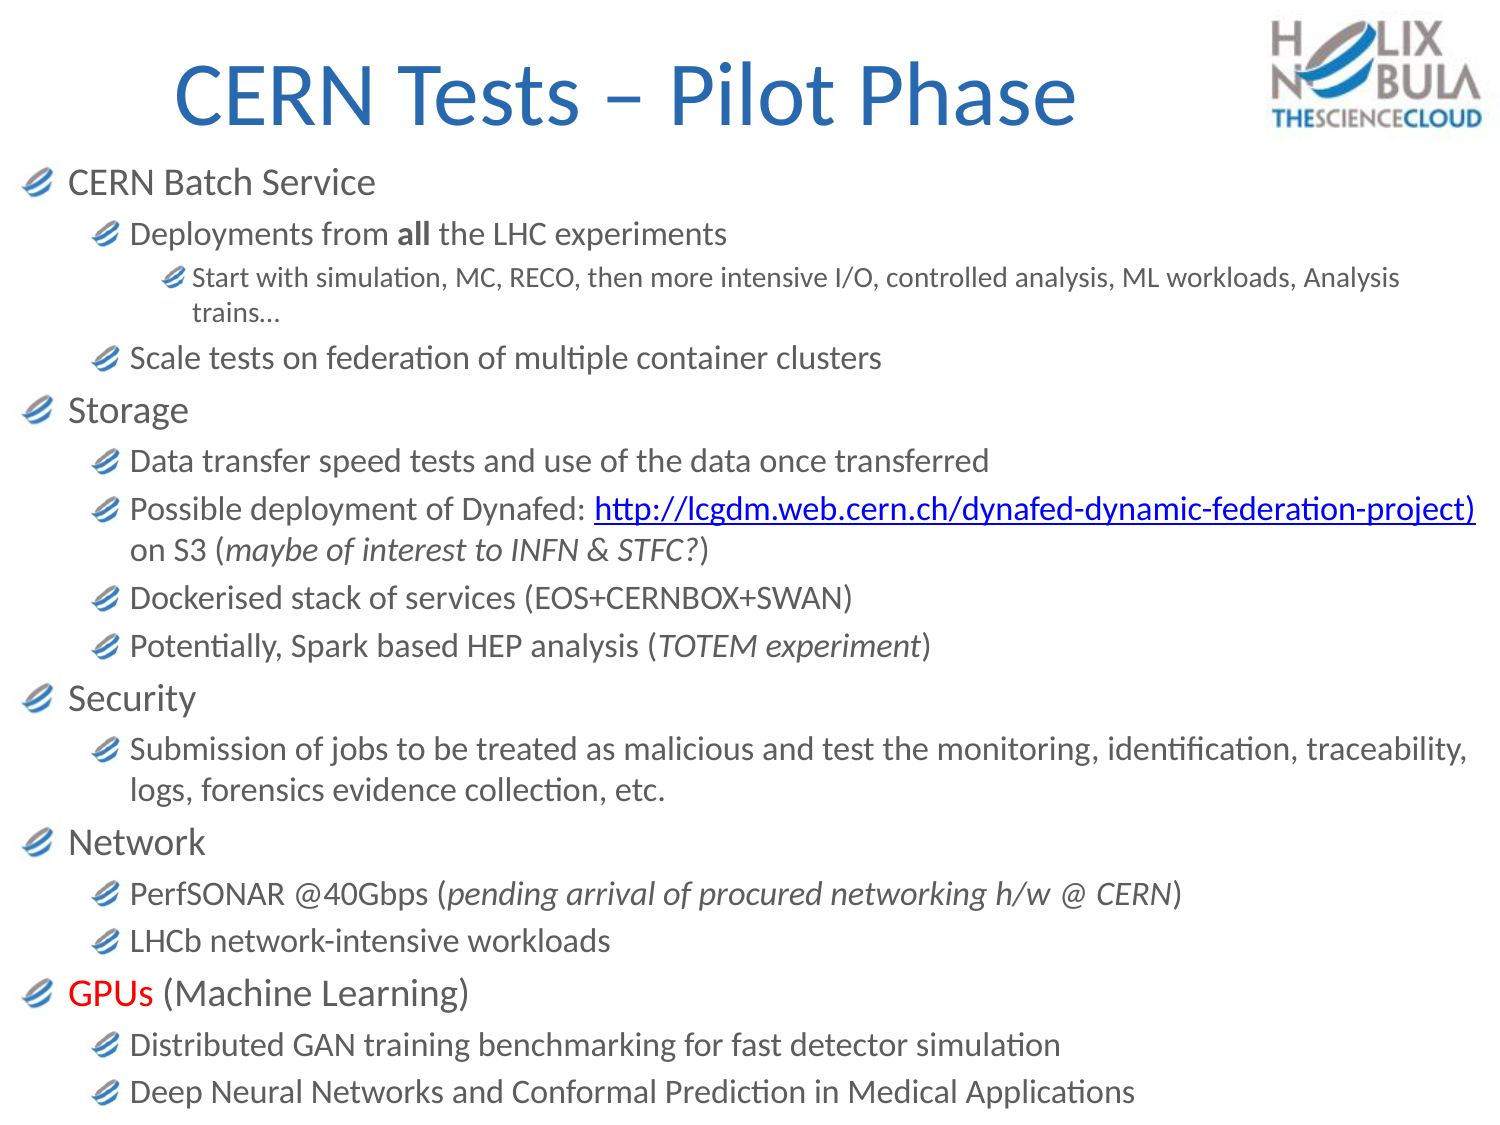

# CERN Tests – Pilot Phase
CERN Batch Service
Deployments from all the LHC experiments
Start with simulation, MC, RECO, then more intensive I/O, controlled analysis, ML workloads, Analysis trains…
Scale tests on federation of multiple container clusters
Storage
Data transfer speed tests and use of the data once transferred
Possible deployment of Dynafed: http://lcgdm.web.cern.ch/dynafed-dynamic-federation-project) on S3 (maybe of interest to INFN & STFC?)
Dockerised stack of services (EOS+CERNBOX+SWAN)
Potentially, Spark based HEP analysis (TOTEM experiment)
Security
Submission of jobs to be treated as malicious and test the monitoring, identification, traceability, logs, forensics evidence collection, etc.
Network
PerfSONAR @40Gbps (pending arrival of procured networking h/w @ CERN)
LHCb network-intensive workloads
GPUs (Machine Learning)
Distributed GAN training benchmarking for fast detector simulation
Deep Neural Networks and Conformal Prediction in Medical Applications